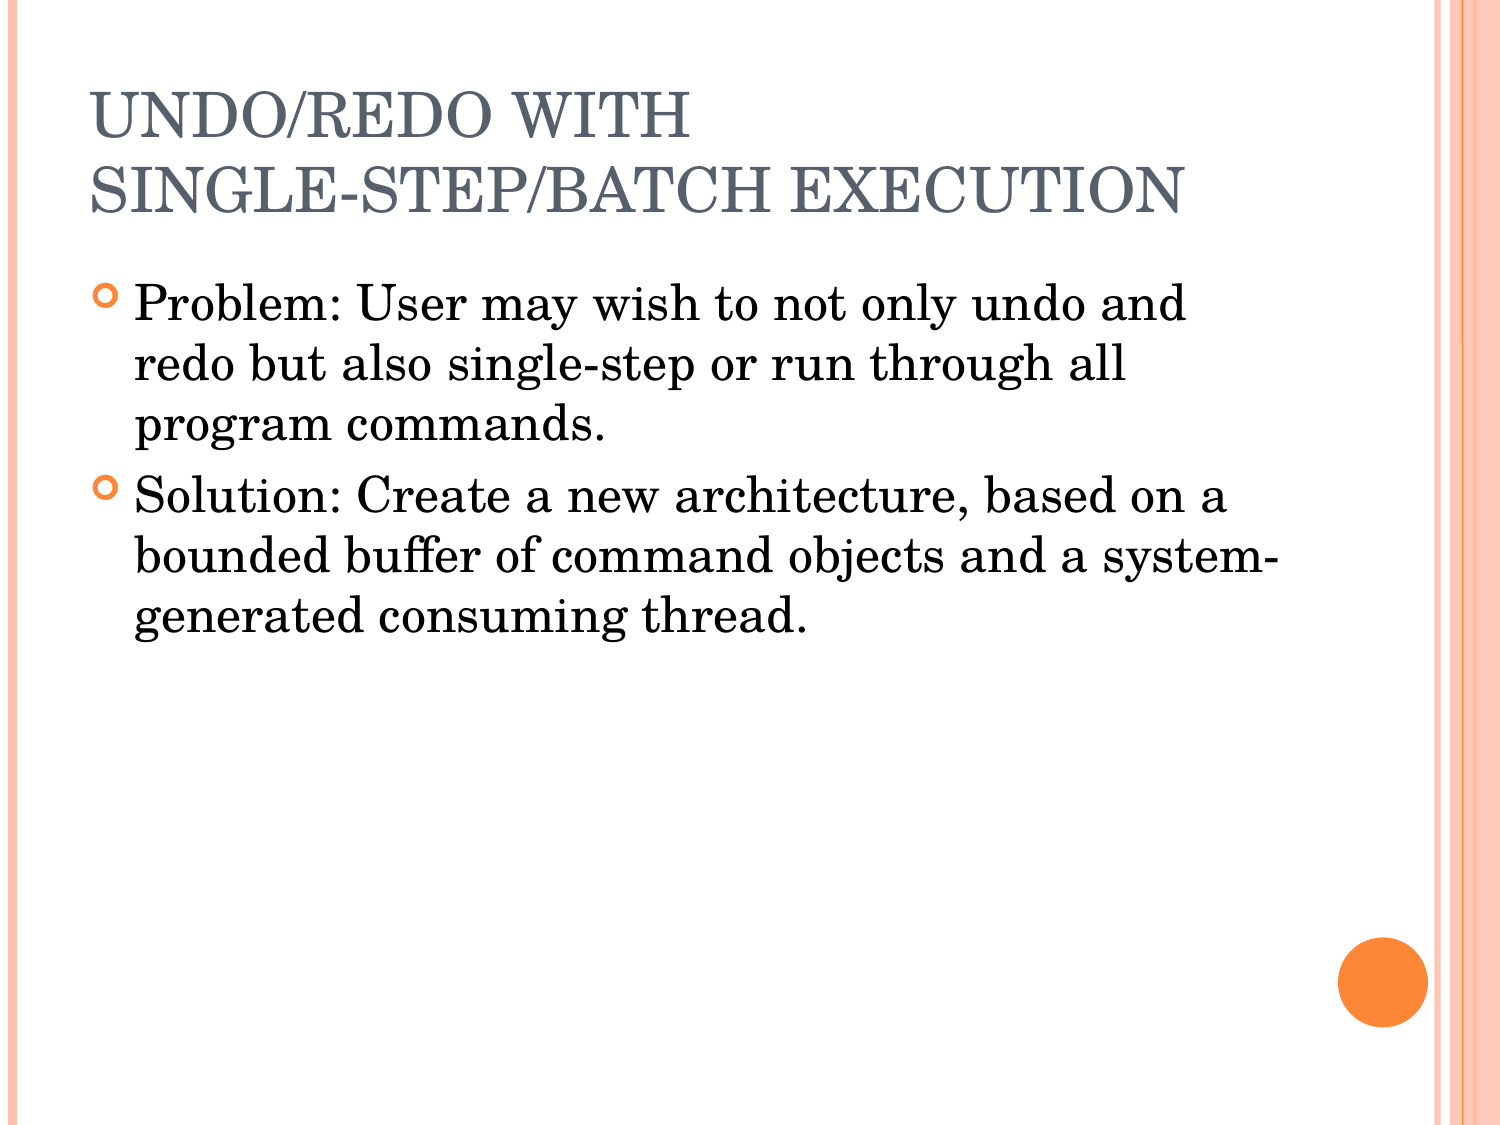

# Undo/Redo with Single-Step/Batch Execution
Problem: User may wish to not only undo and redo but also single-step or run through all program commands.
Solution: Create a new architecture, based on a bounded buffer of command objects and a system-generated consuming thread.